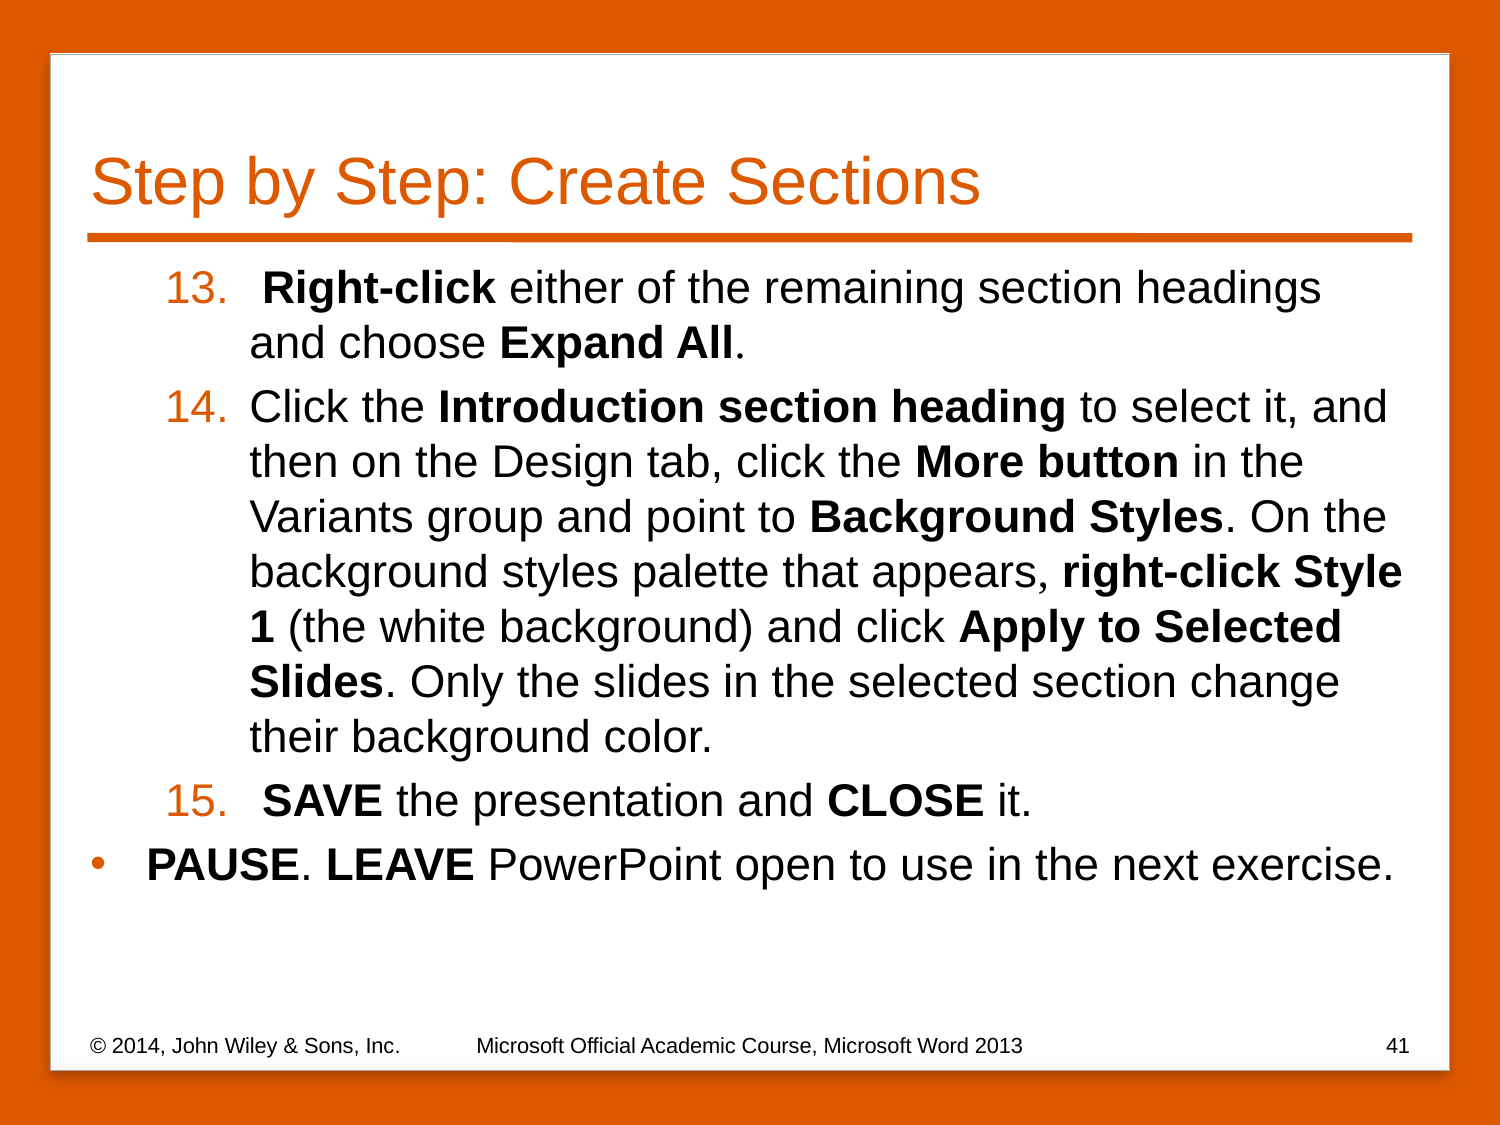

# Step by Step: Create Sections
 Right-click either of the remaining section headings and choose Expand All.
Click the Introduction section heading to select it, and then on the Design tab, click the More button in the Variants group and point to Background Styles. On the background styles palette that appears, right-click Style 1 (the white background) and click Apply to Selected Slides. Only the slides in the selected section change their background color.
 SAVE the presentation and CLOSE it.
PAUSE. LEAVE PowerPoint open to use in the next exercise.
© 2014, John Wiley & Sons, Inc.
Microsoft Official Academic Course, Microsoft Word 2013
41